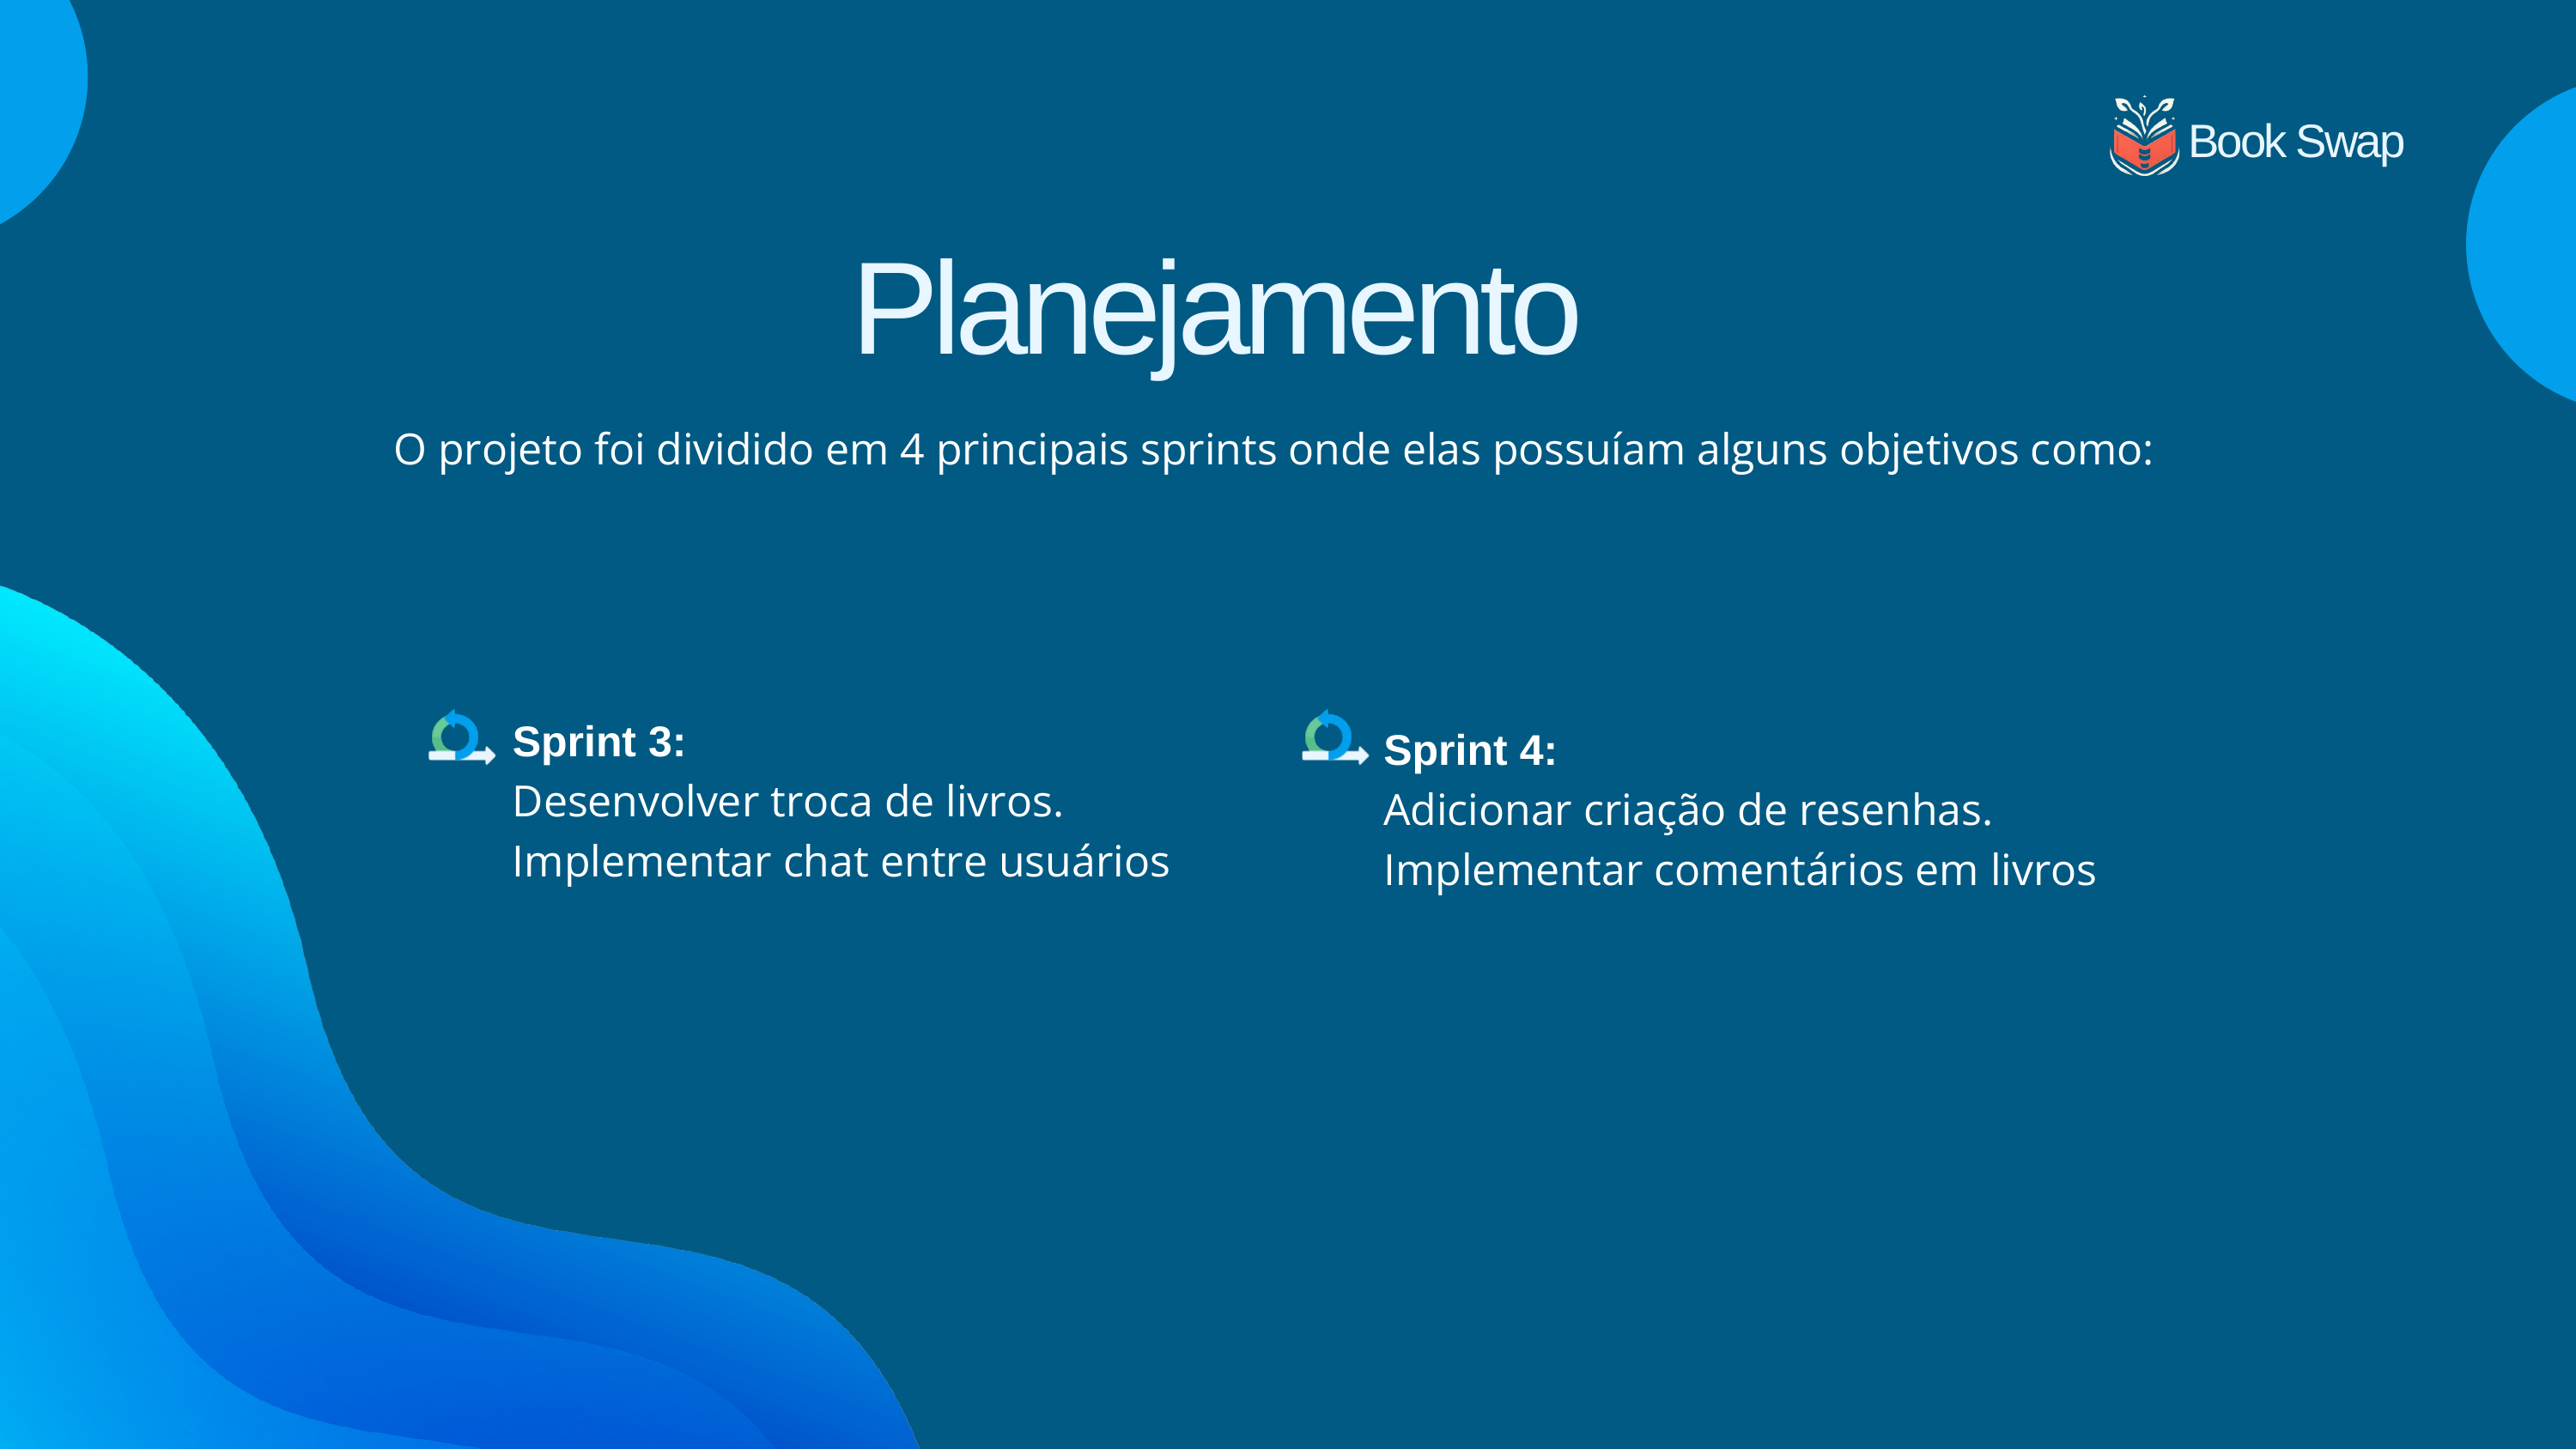

Book Swap

Planejamento

O projeto foi dividido em 4 principais sprints onde elas possuíam alguns objetivos como:

Sprint 3:
Desenvolver troca de livros.
Implementar chat entre usuários

Sprint 4:
Adicionar criação de resenhas.
Implementar comentários em livros